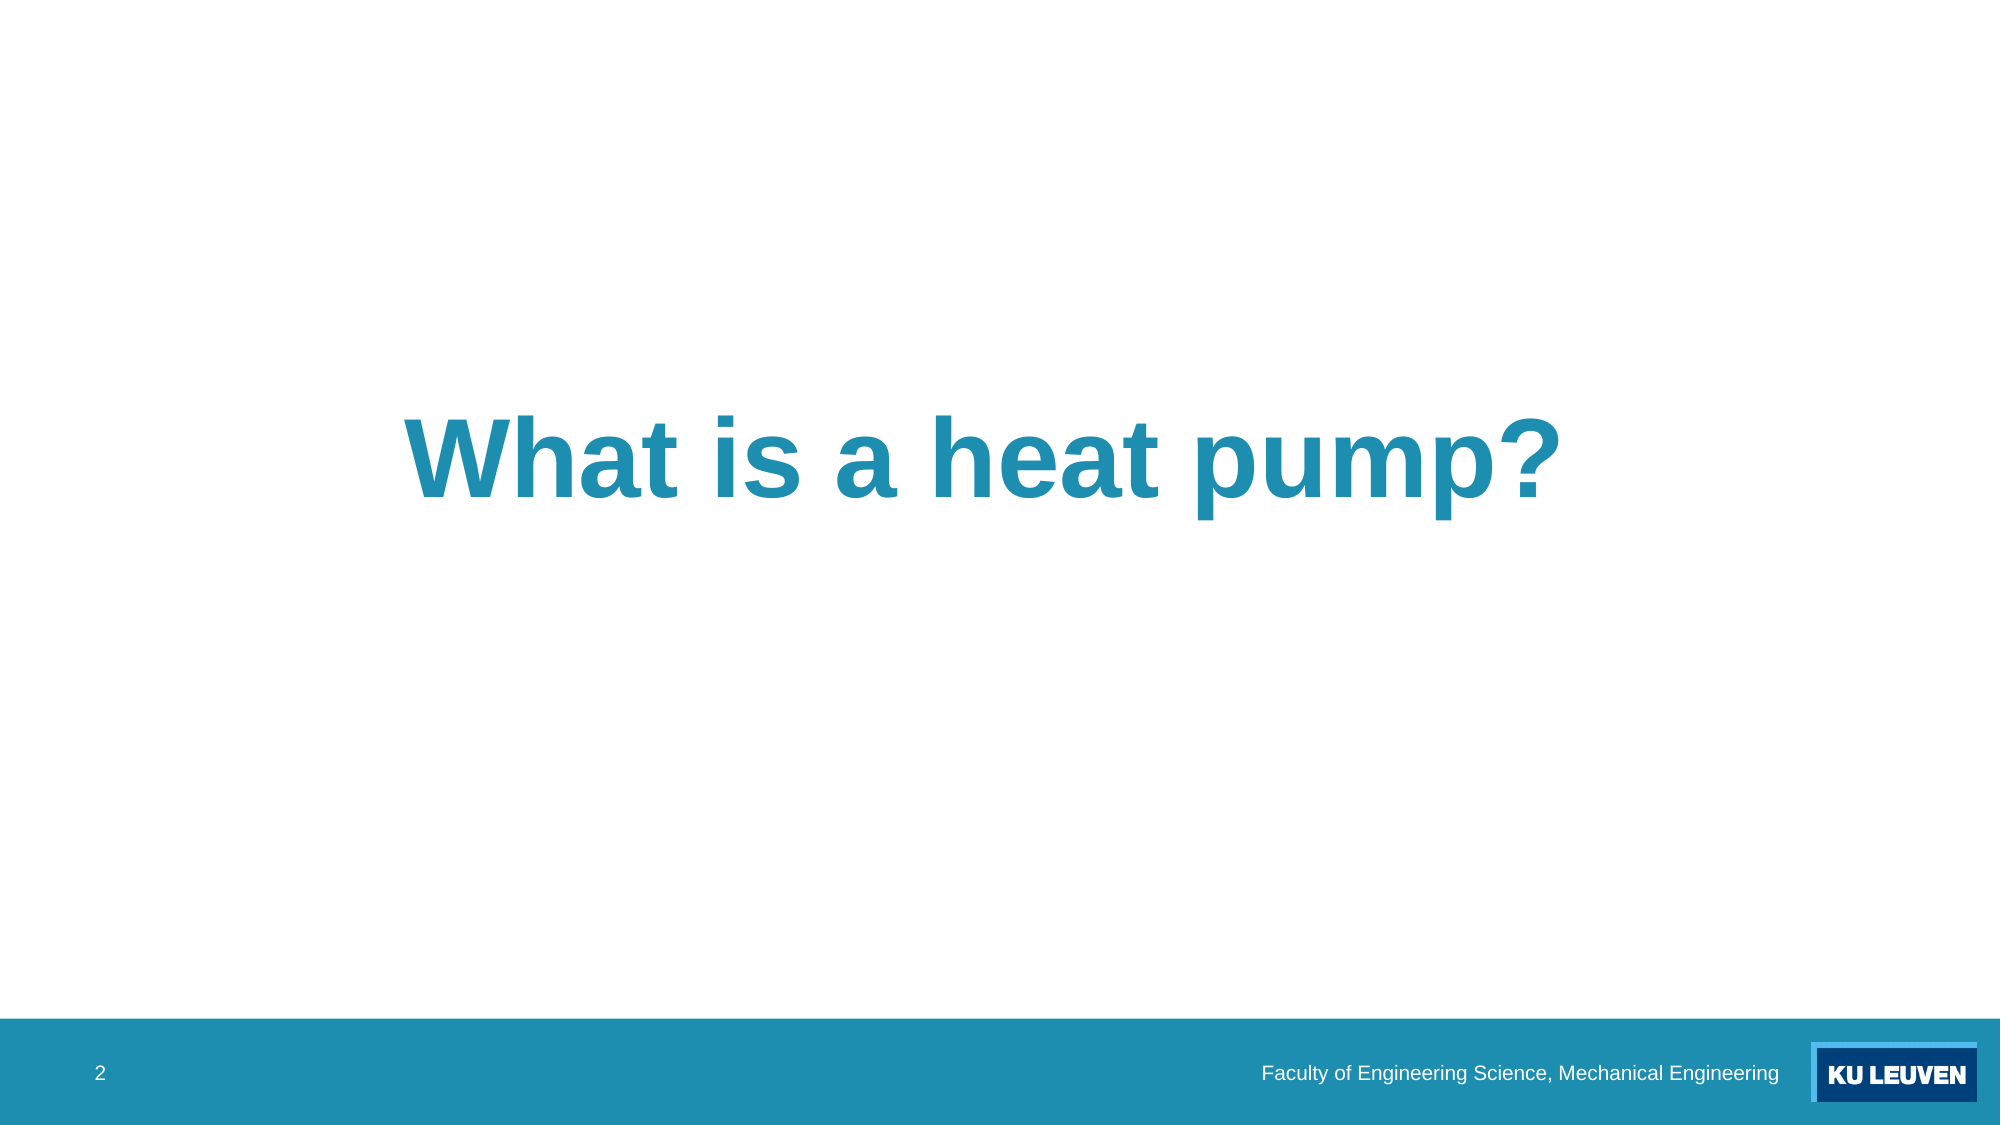

# What is a heat pump?
2
Faculty of Engineering Science, Mechanical Engineering